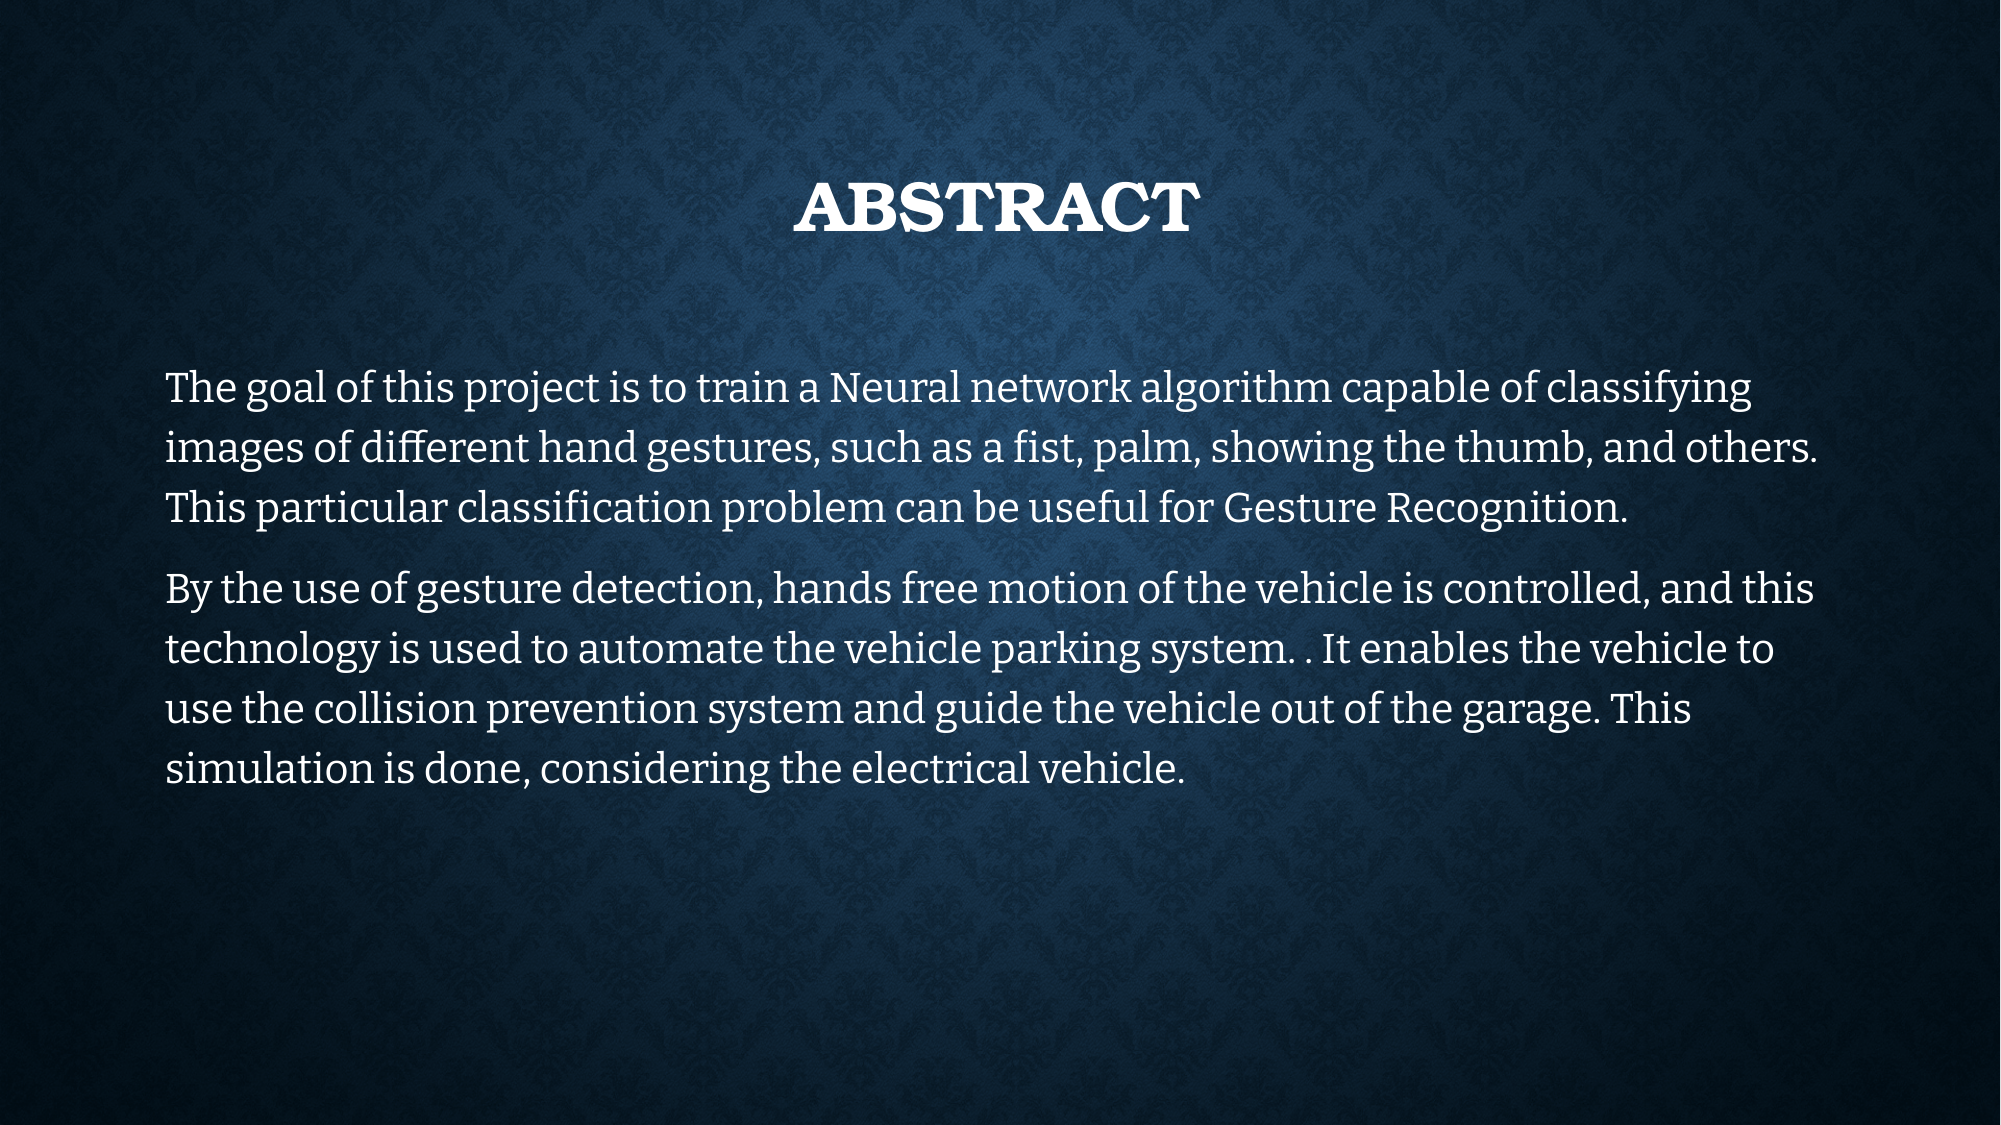

# ABSTRACT
The goal of this project is to train a Neural network algorithm capable of classifying images of different hand gestures, such as a fist, palm, showing the thumb, and others. This particular classification problem can be useful for Gesture Recognition.
By the use of gesture detection, hands free motion of the vehicle is controlled, and this technology is used to automate the vehicle parking system. . It enables the vehicle to use the collision prevention system and guide the vehicle out of the garage. This simulation is done, considering the electrical vehicle.